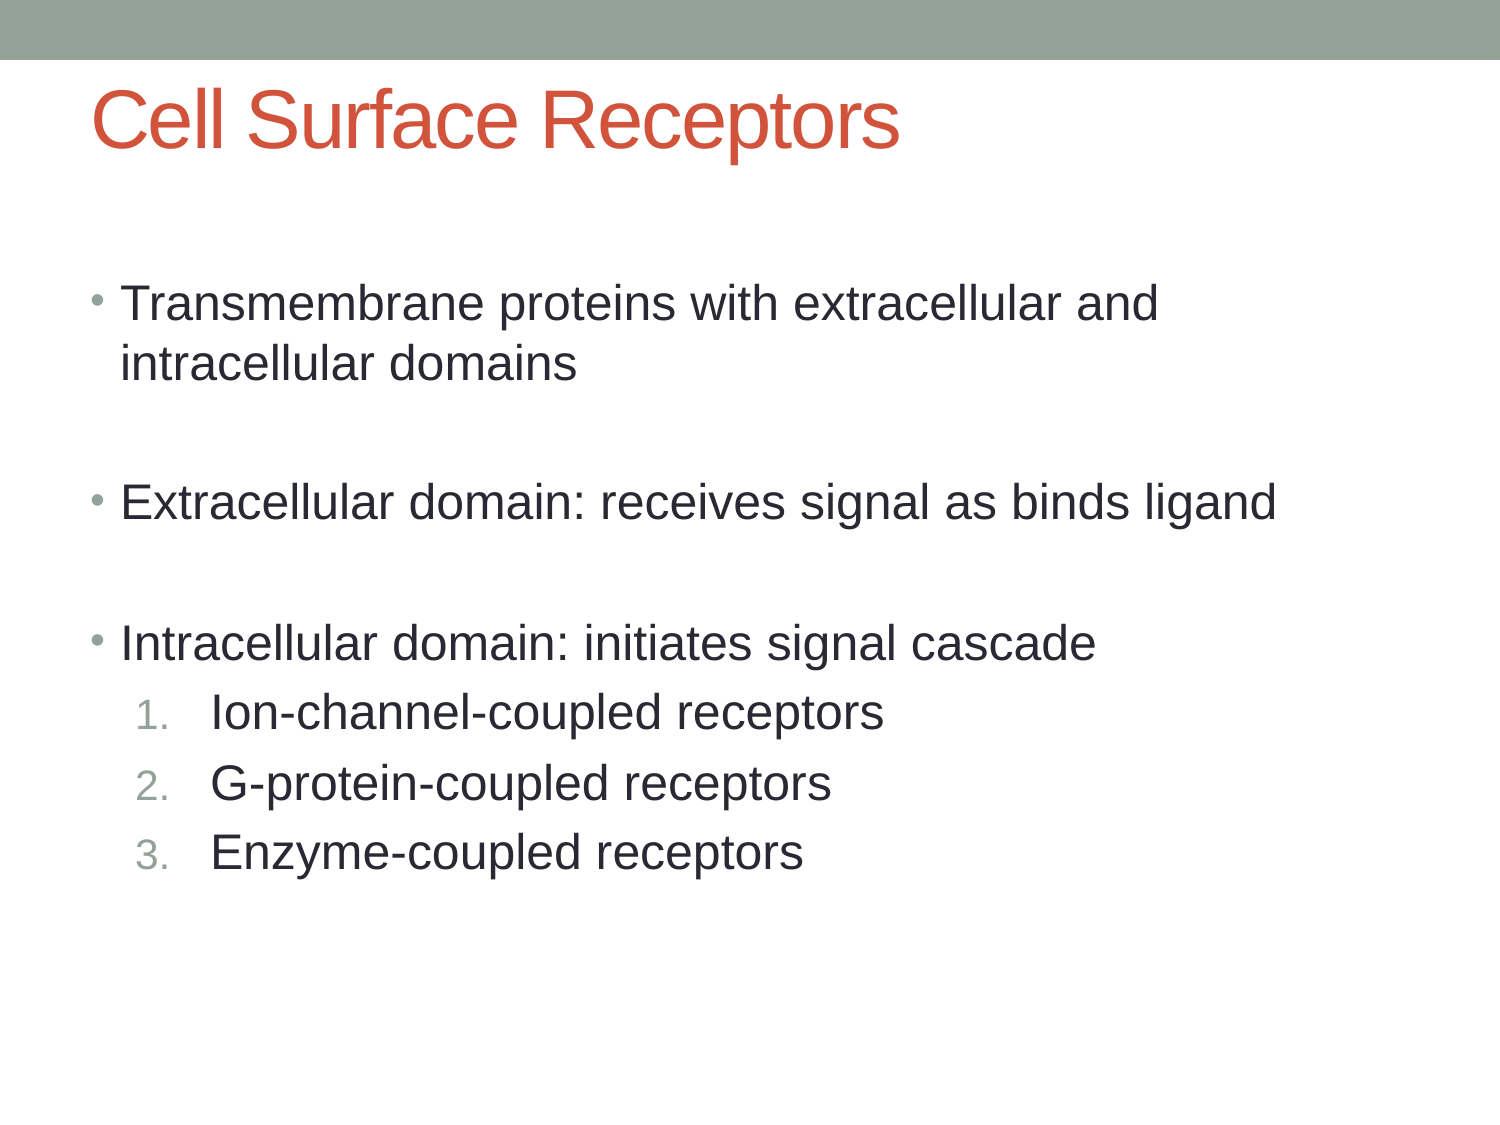

# Cell Surface Receptors
Transmembrane proteins with extracellular and intracellular domains

Extracellular domain: receives signal as binds ligand

Intracellular domain: initiates signal cascade
Ion-channel-coupled receptors
G-protein-coupled receptors
Enzyme-coupled receptors